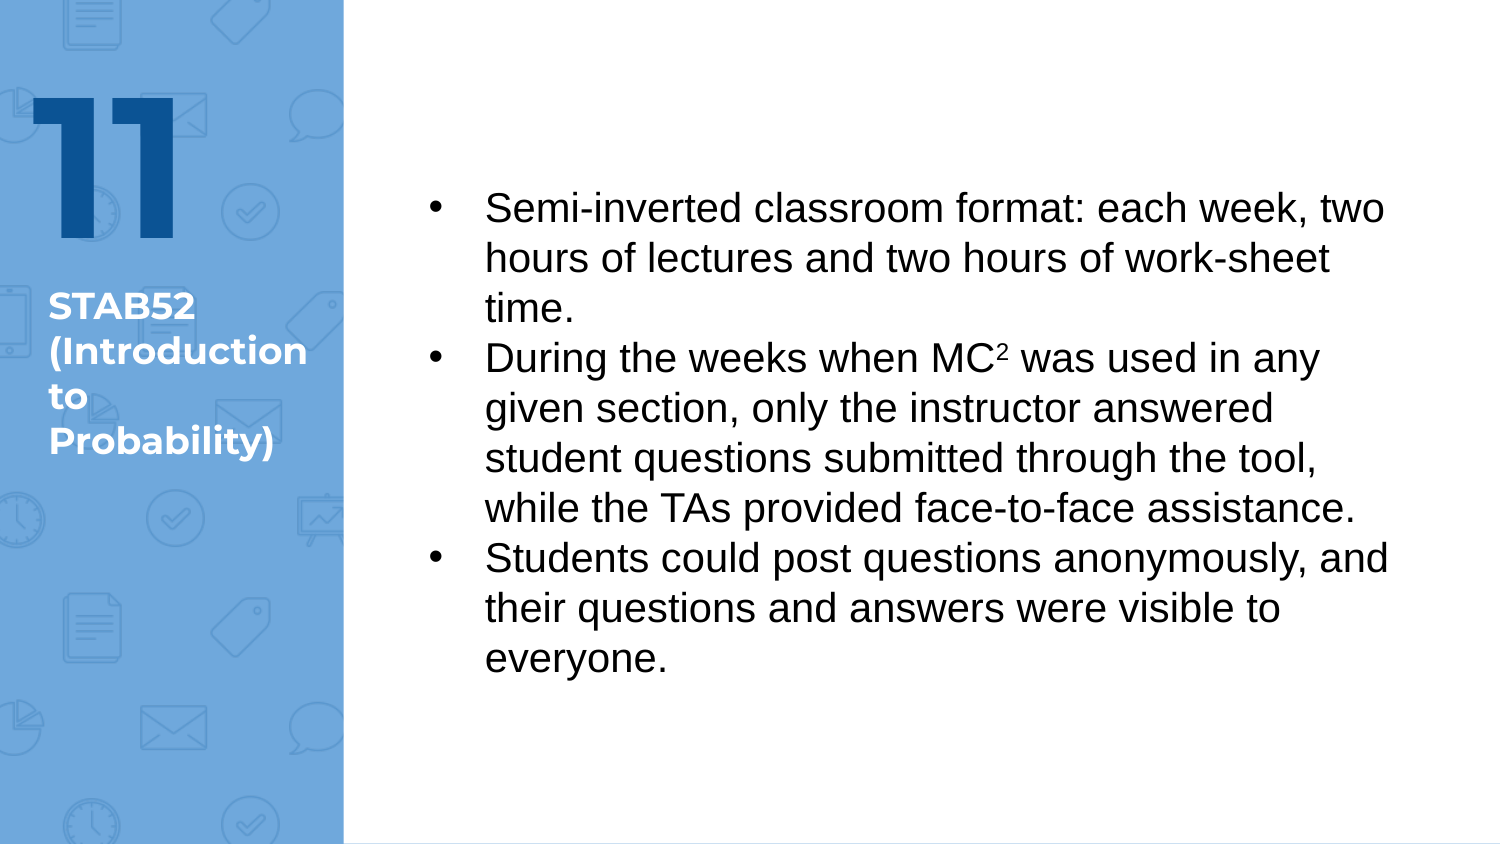

11
Semi-inverted classroom format: each week, two hours of lectures and two hours of work-sheet time.
During the weeks when MC2 was used in any given section, only the instructor answered student questions submitted through the tool, while the TAs provided face-to-face assistance.
Students could post questions anonymously, and their questions and answers were visible to everyone.

# STAB52 (Introduction to Probability)